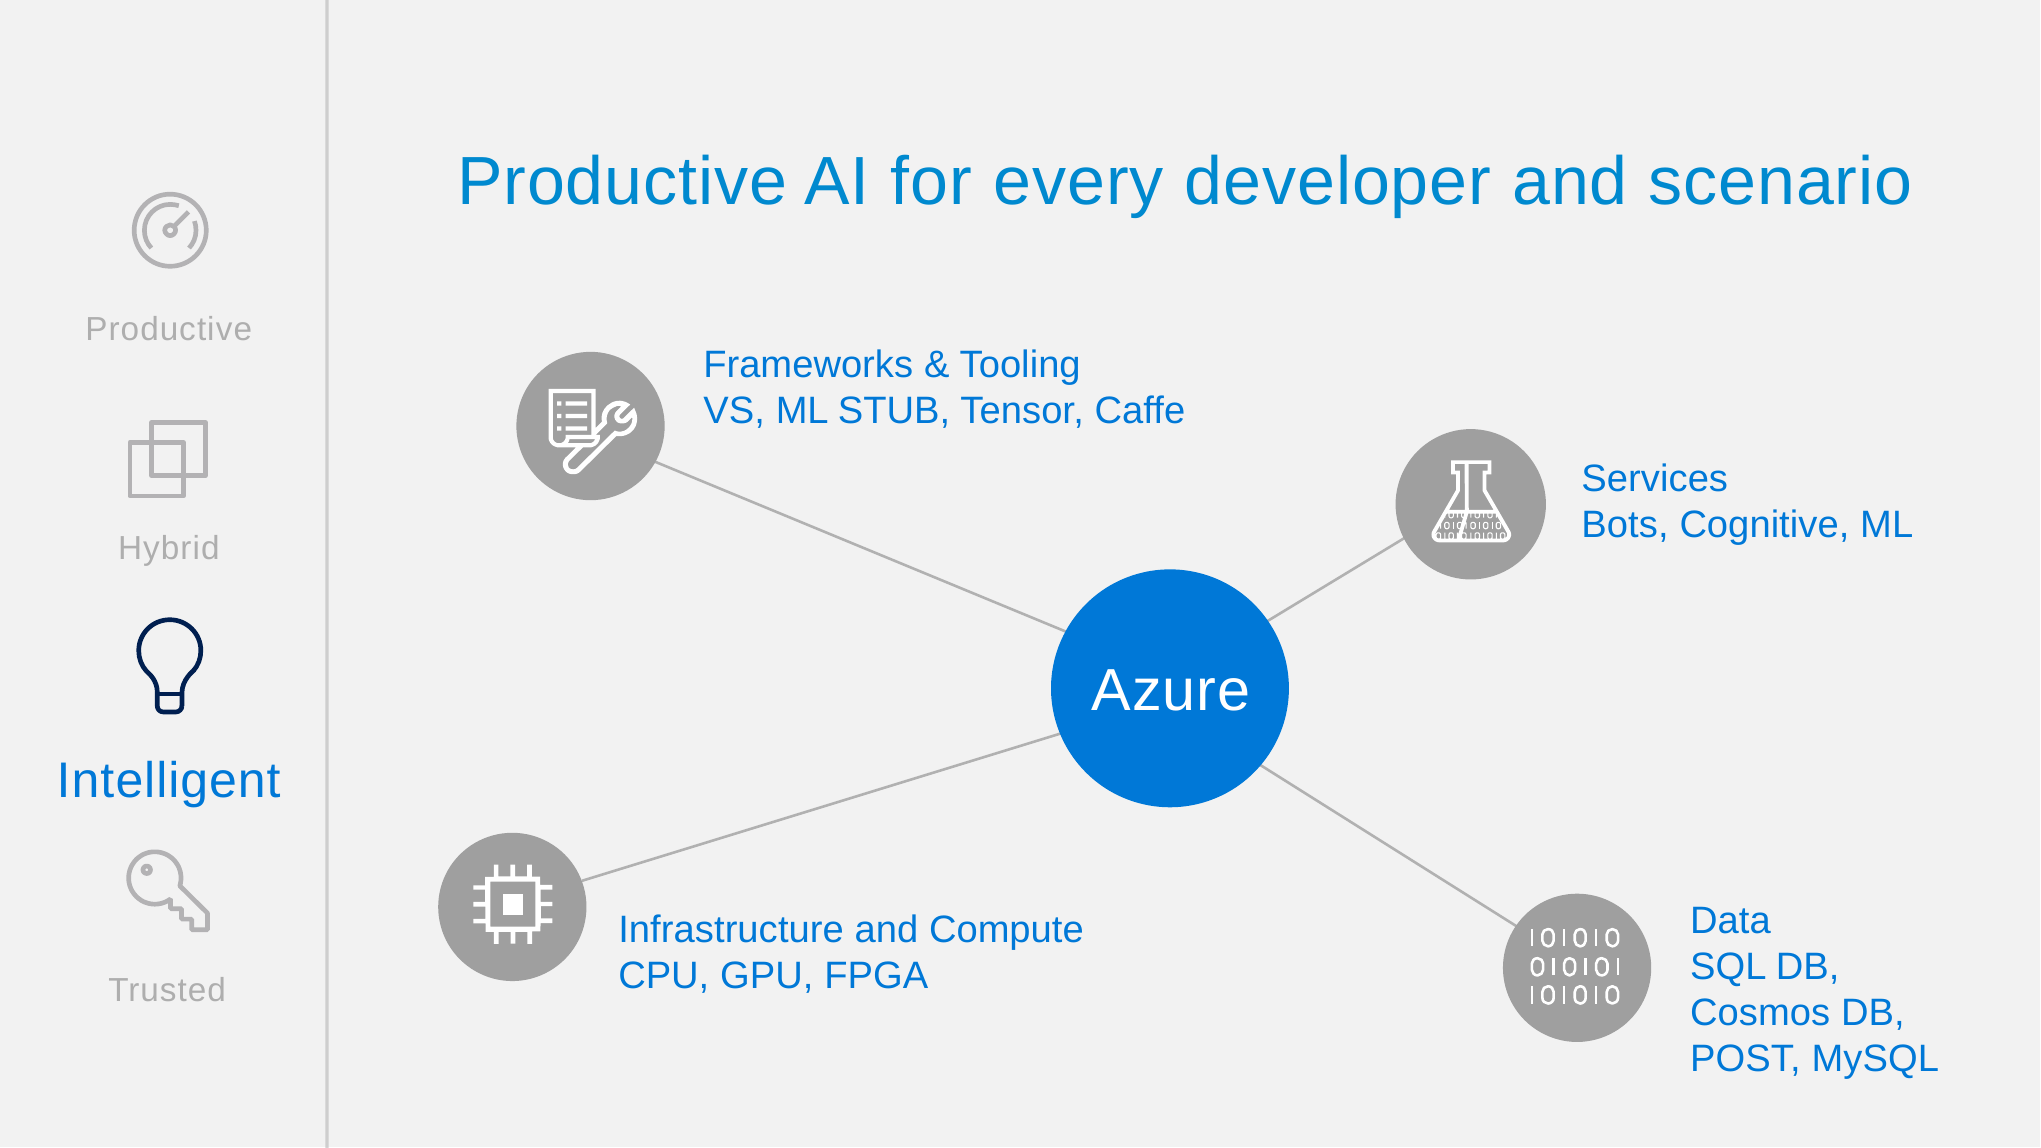

Productive AI for every developer and scenario

Productive
Frameworks & Tooling
VS, ML STUB, Tensor, Caffe

Services
Bots, Cognitive, ML

Hybrid

Azure

Intelligent

Data
SQL DB, Cosmos DB, POST, MySQL
Infrastructure and Compute
CPU, GPU, FPGA

Trusted